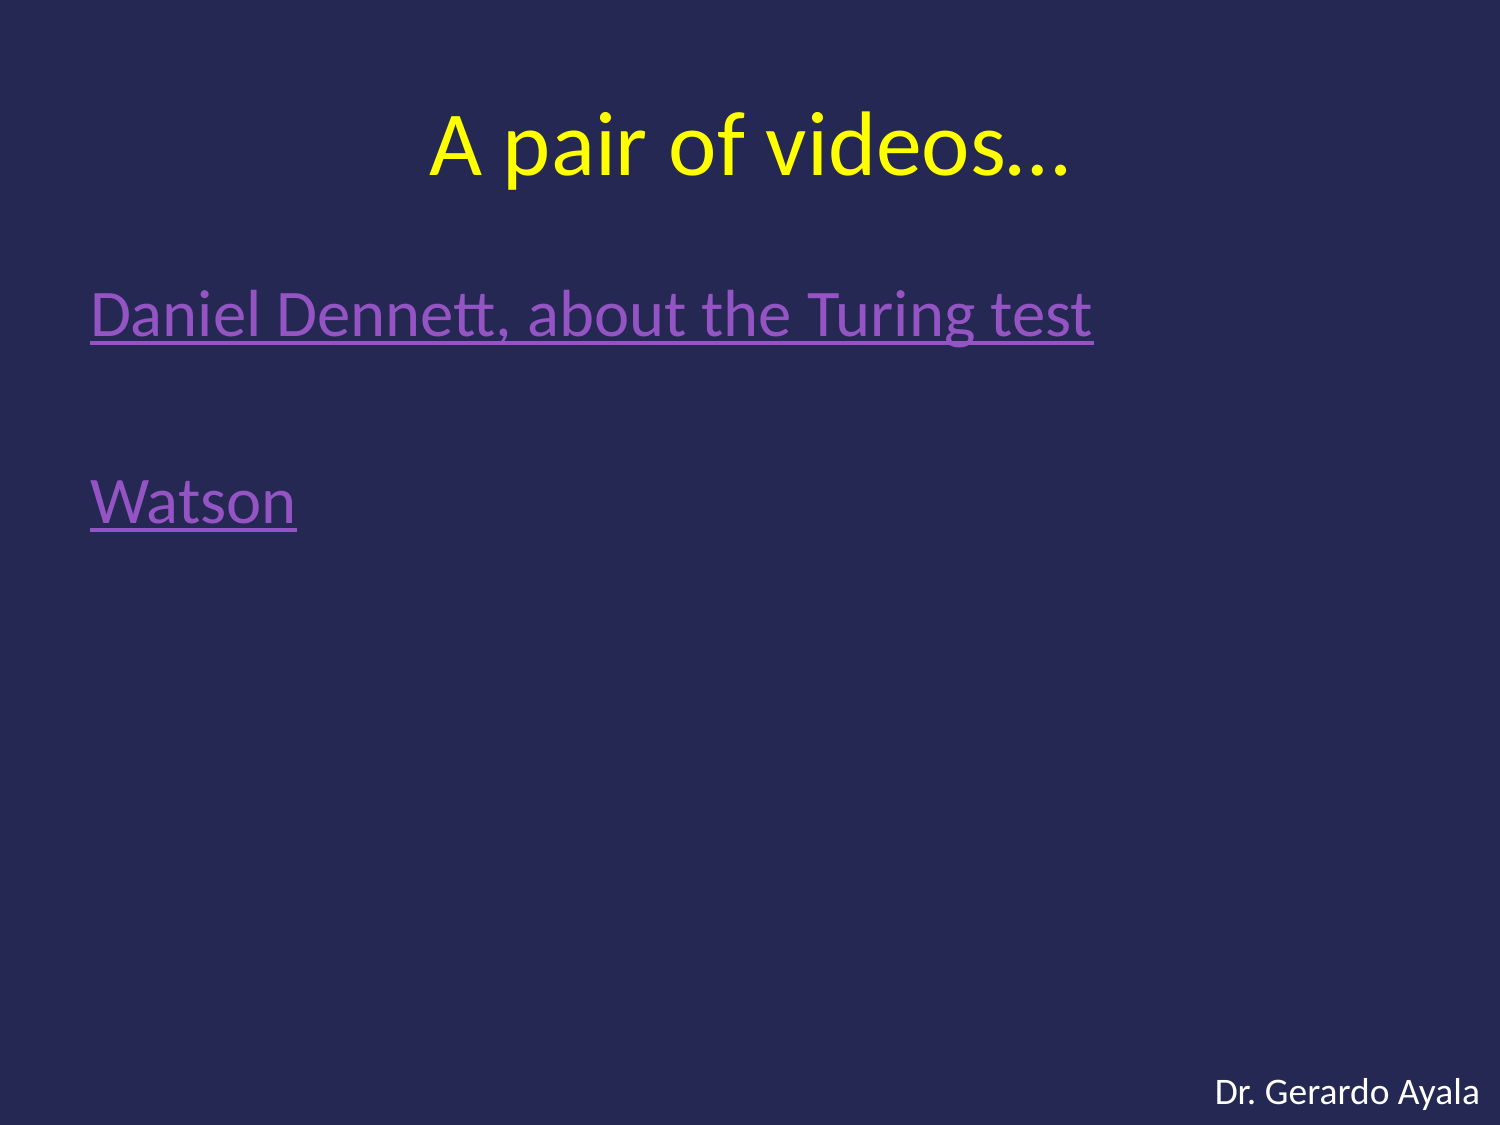

# A pair of videos…
Daniel Dennett, about the Turing test

Watson

Dr. Gerardo Ayala